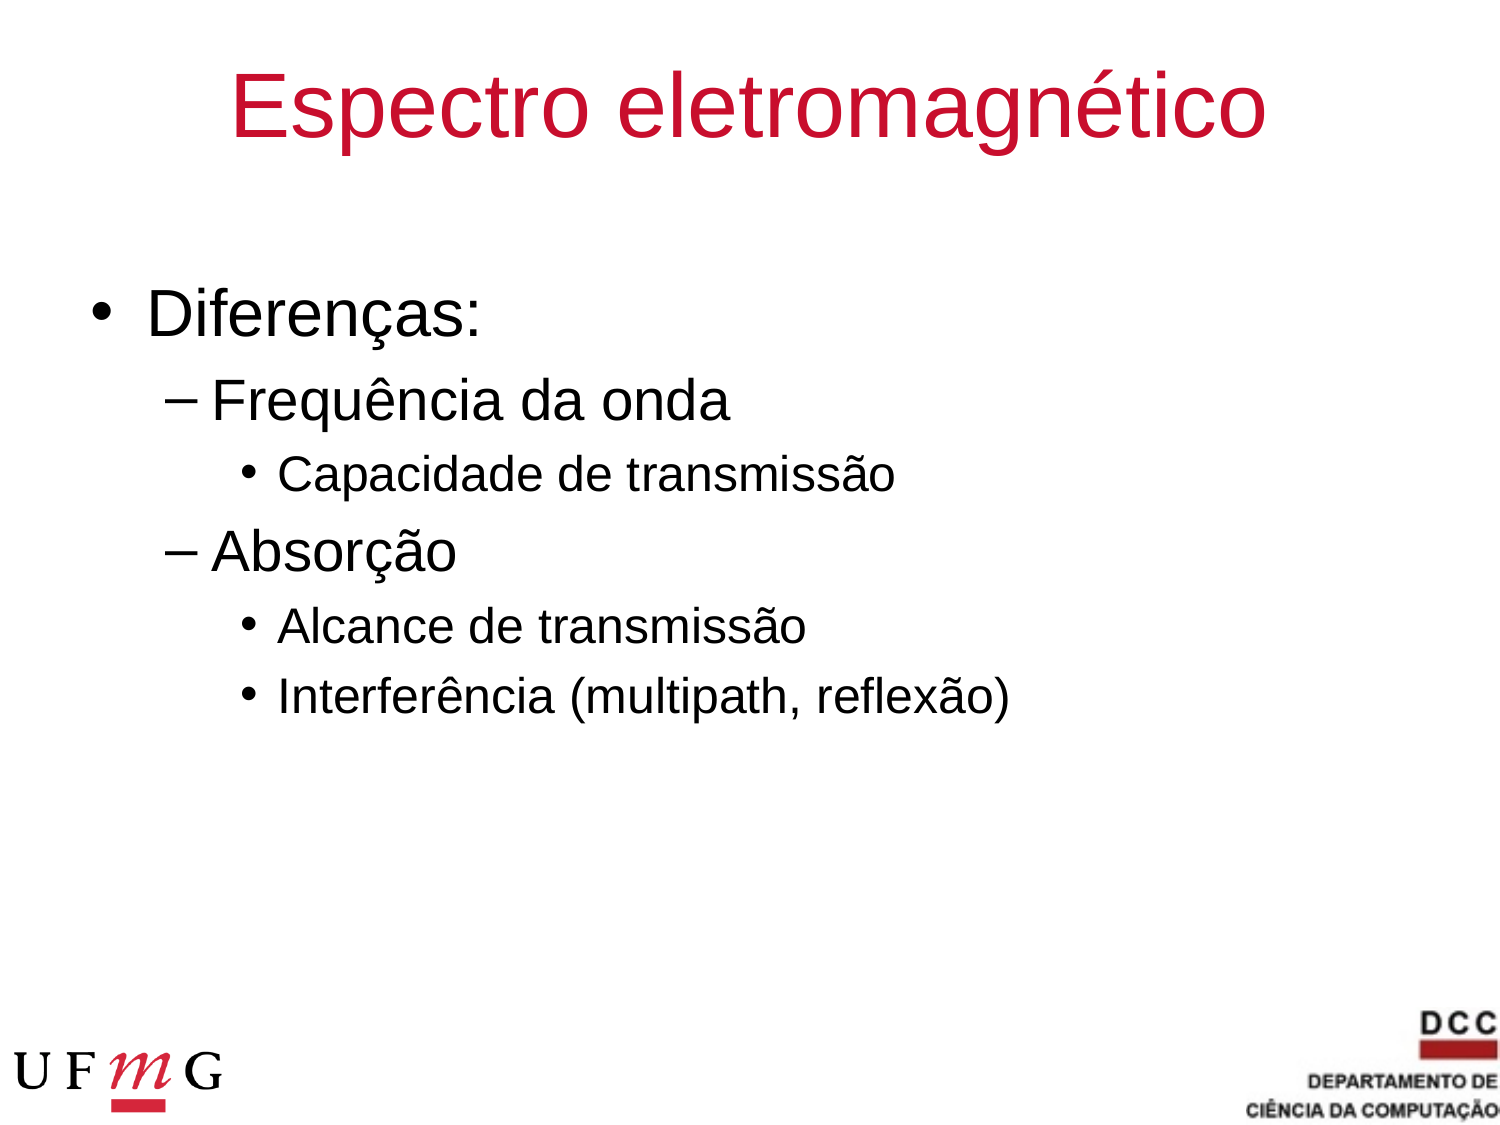

# Espectro eletromagnético
Diferenças:
Frequência da onda
Capacidade de transmissão
Absorção
Alcance de transmissão
Interferência (multipath, reflexão)